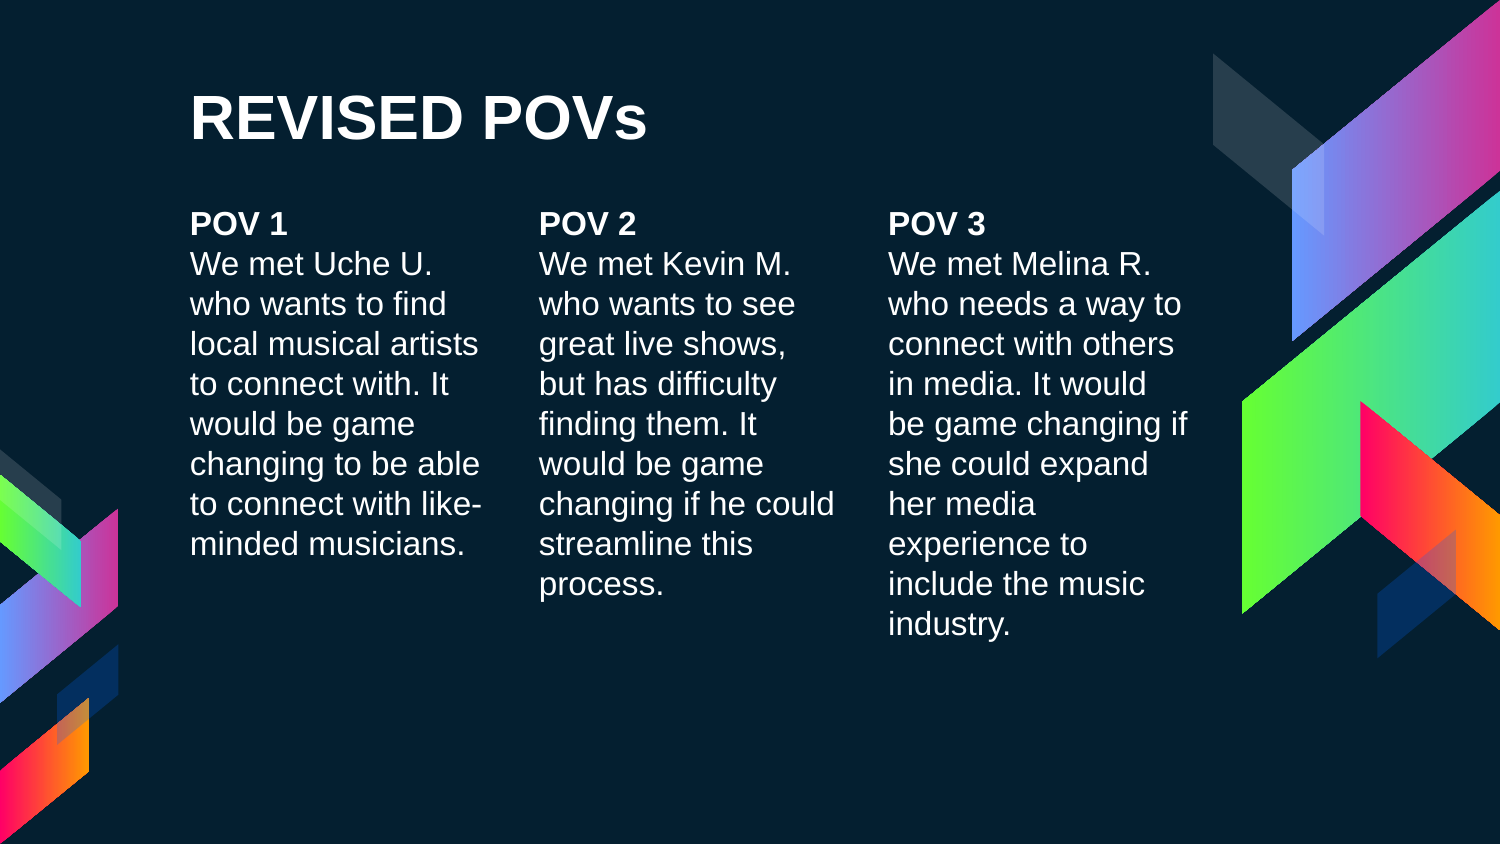

# REVISED POVs
POV 1
We met Uche U. who wants to find local musical artists to connect with. It would be game changing to be able to connect with like-minded musicians.
POV 2
We met Kevin M. who wants to see great live shows, but has difficulty finding them. It would be game changing if he could streamline this process.

POV 3
We met Melina R. who needs a way to connect with others in media. It would be game changing if she could expand her media experience to include the music industry.